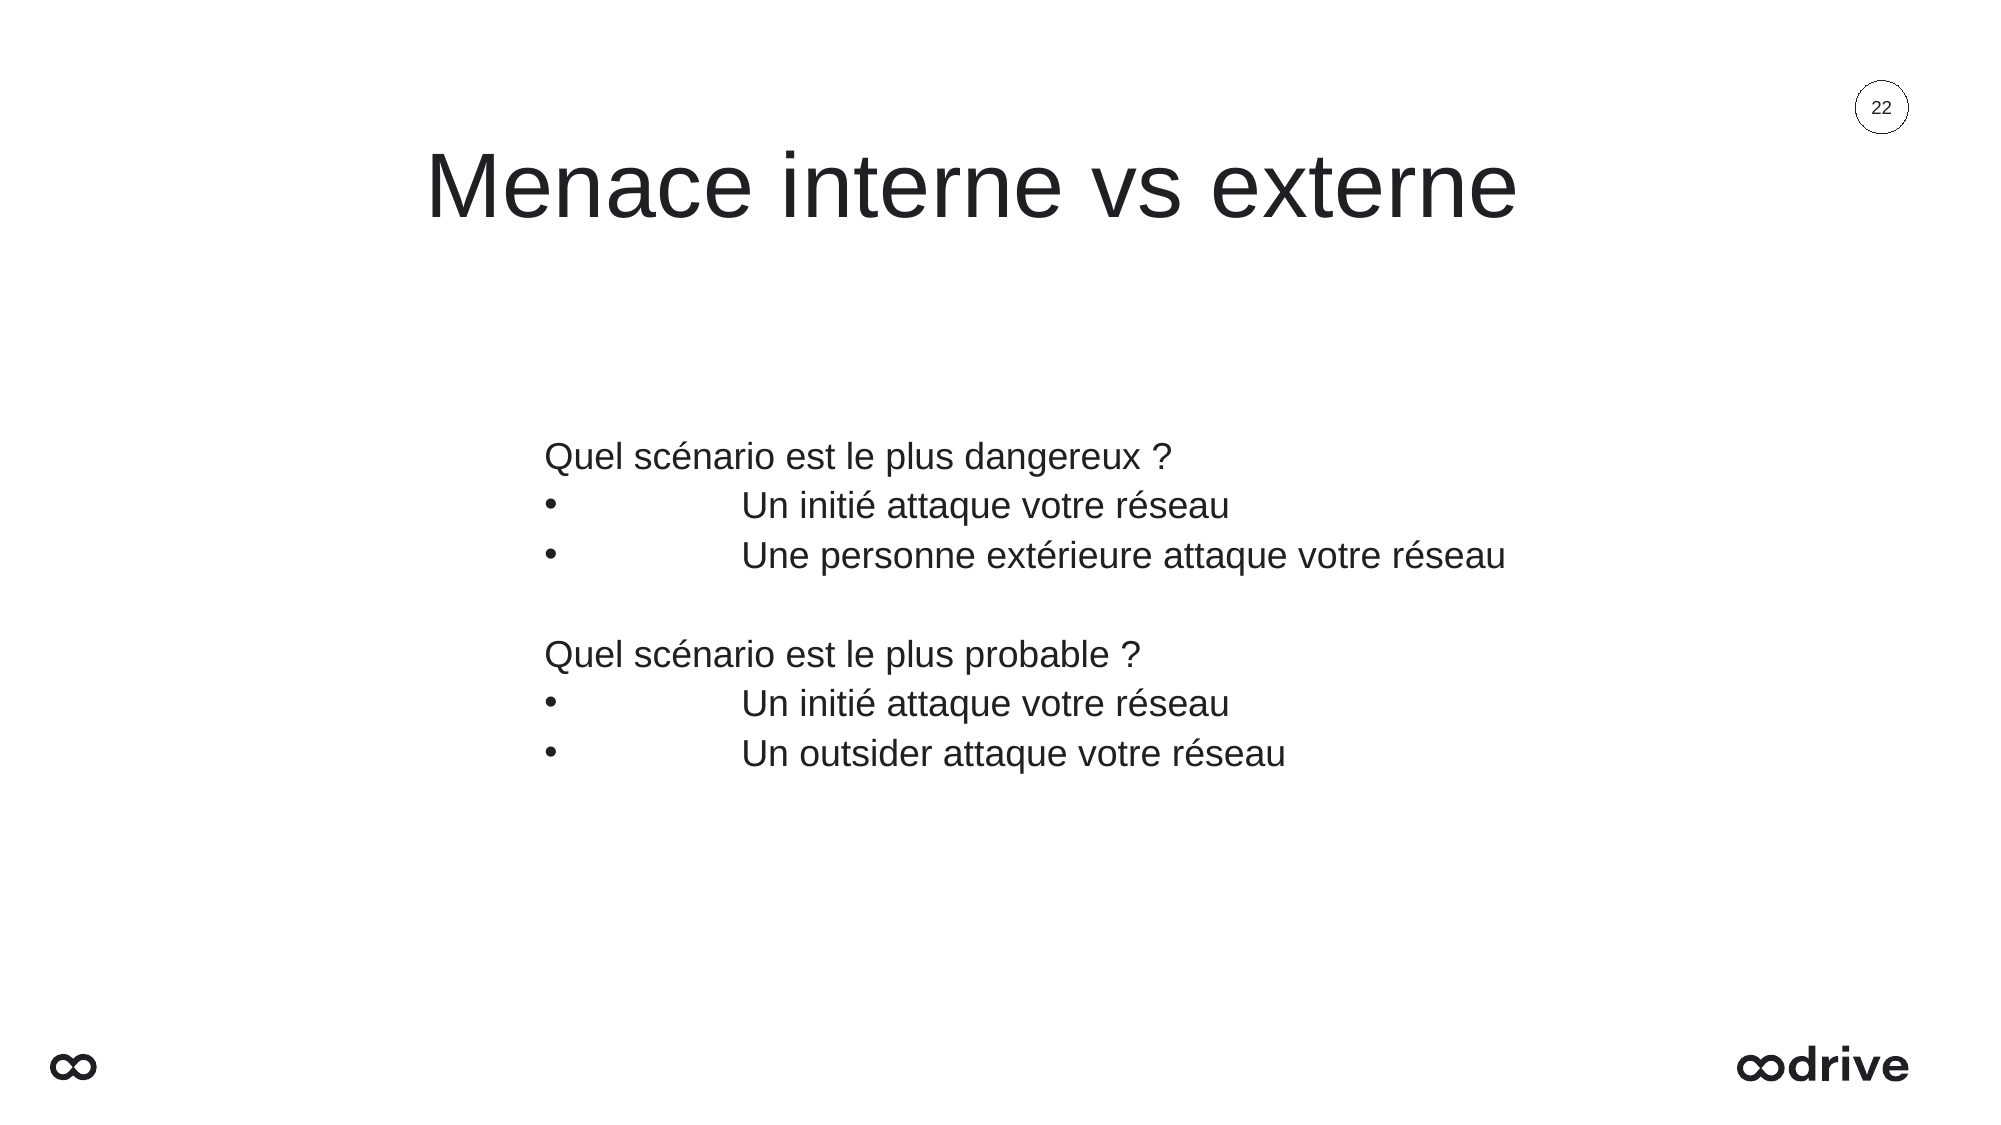

22
# Menace interne vs externe

Quel scénario est le plus dangereux ?
	Un initié attaque votre réseau
	Une personne extérieure attaque votre réseau

Quel scénario est le plus probable ?
	Un initié attaque votre réseau
	Un outsider attaque votre réseau